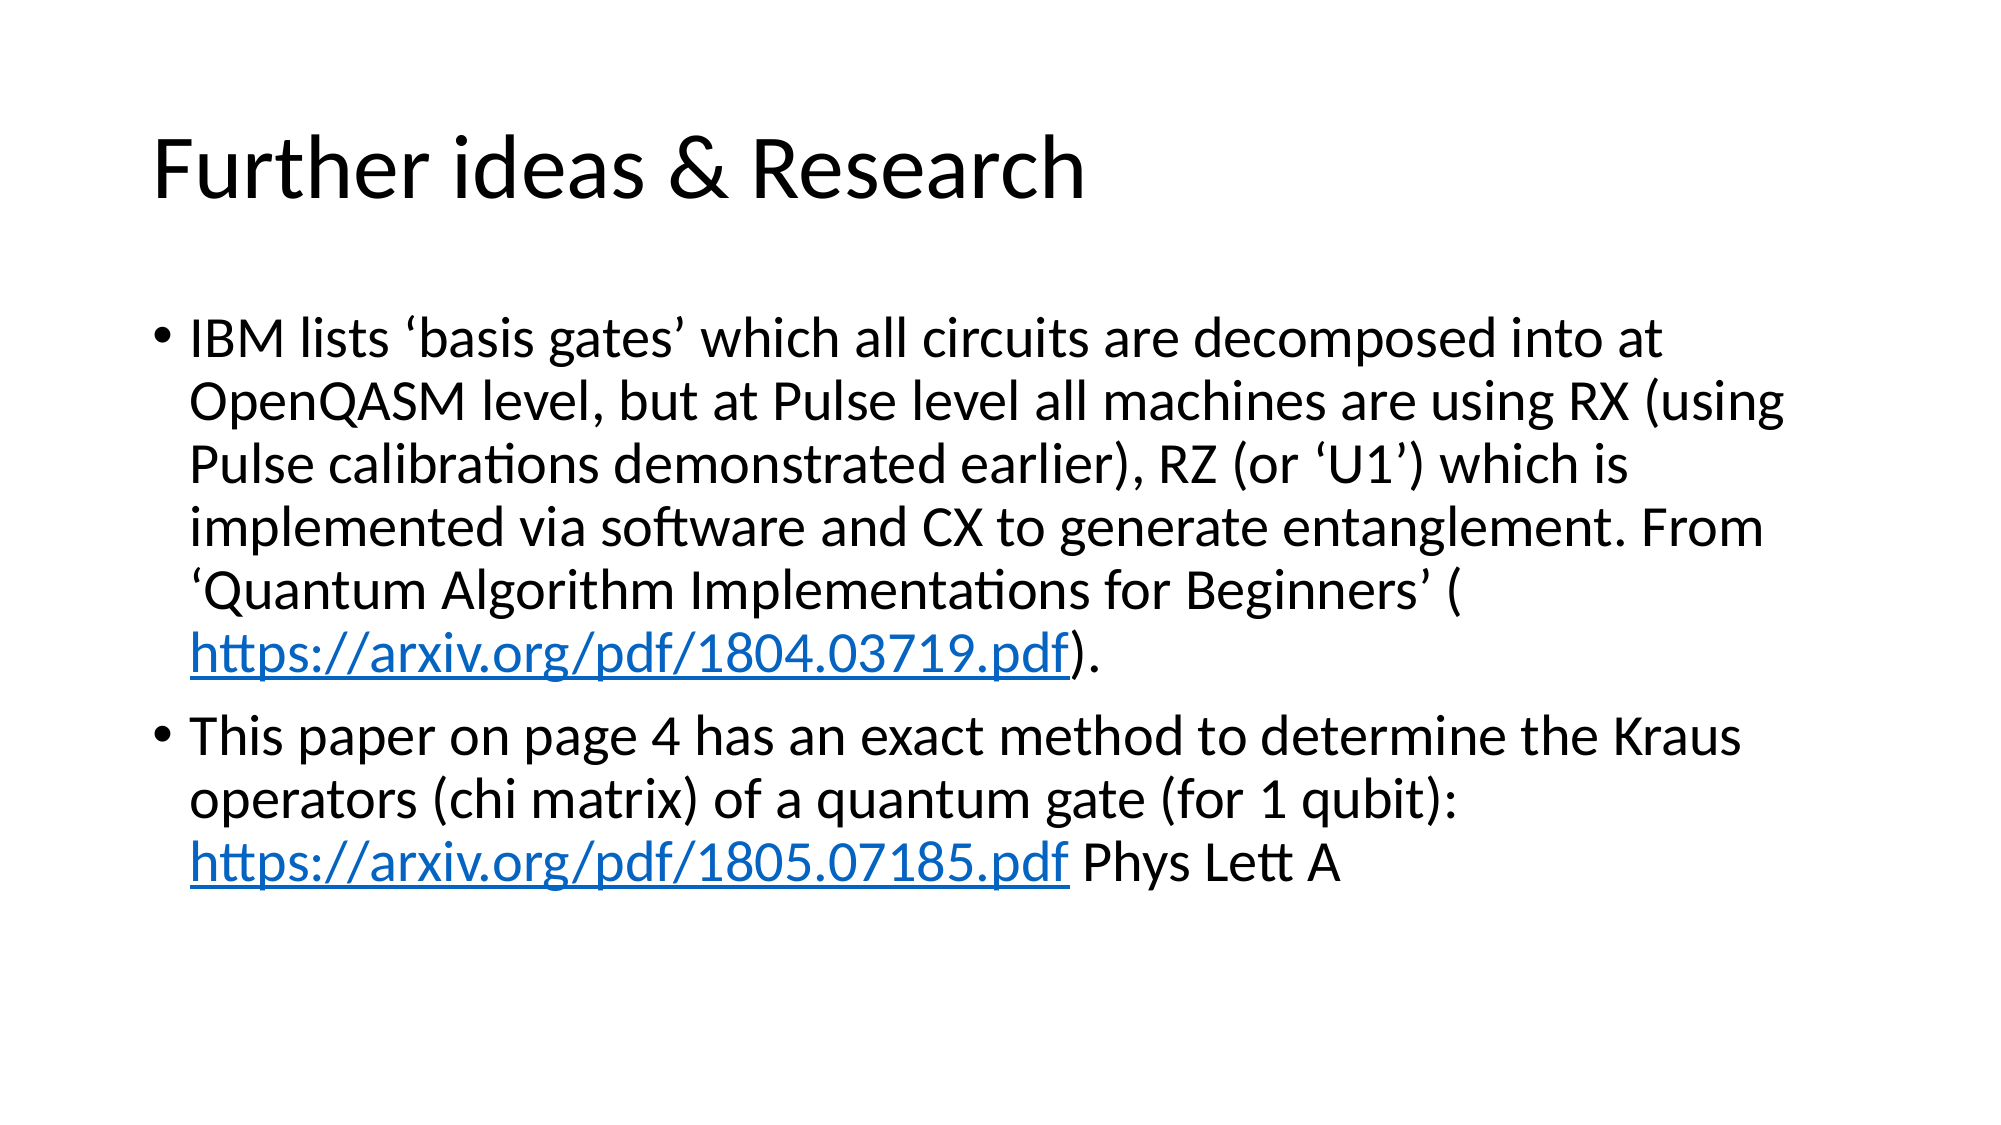

# Further ideas & Research
IBM lists ‘basis gates’ which all circuits are decomposed into at OpenQASM level, but at Pulse level all machines are using RX (using Pulse calibrations demonstrated earlier), RZ (or ‘U1’) which is implemented via software and CX to generate entanglement. From ‘Quantum Algorithm Implementations for Beginners’ (https://arxiv.org/pdf/1804.03719.pdf).
This paper on page 4 has an exact method to determine the Kraus operators (chi matrix) of a quantum gate (for 1 qubit): https://arxiv.org/pdf/1805.07185.pdf Phys Lett A